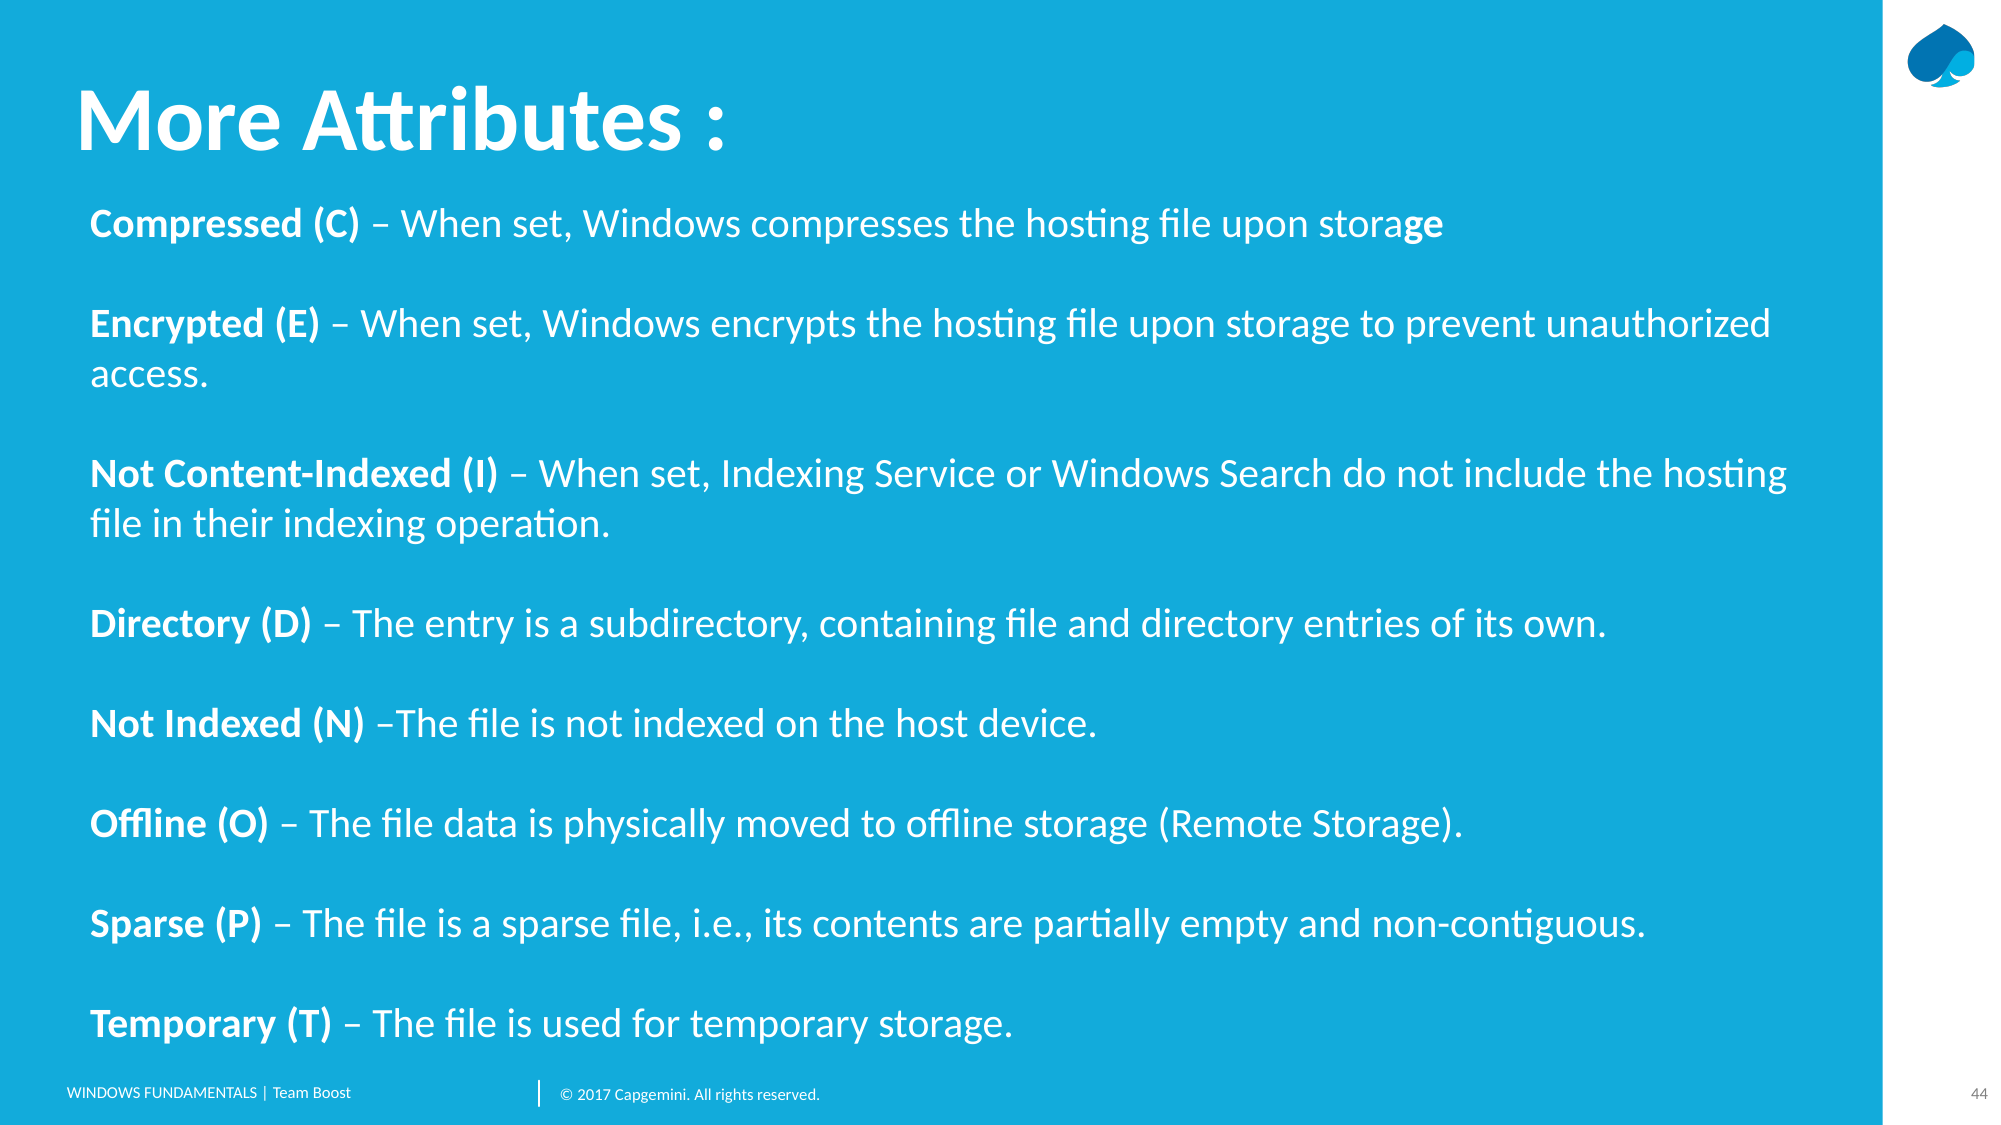

# More Attributes :
Compressed (C) – When set, Windows compresses the hosting file upon storage

Encrypted (E) – When set, Windows encrypts the hosting file upon storage to prevent unauthorized access.

Not Content-Indexed (I) – When set, Indexing Service or Windows Search do not include the hosting file in their indexing operation.

Directory (D) – The entry is a subdirectory, containing file and directory entries of its own.

Not Indexed (N) –The file is not indexed on the host device.

Offline (O) – The file data is physically moved to offline storage (Remote Storage).

Sparse (P) – The file is a sparse file, i.e., its contents are partially empty and non-contiguous.

Temporary (T) – The file is used for temporary storage.